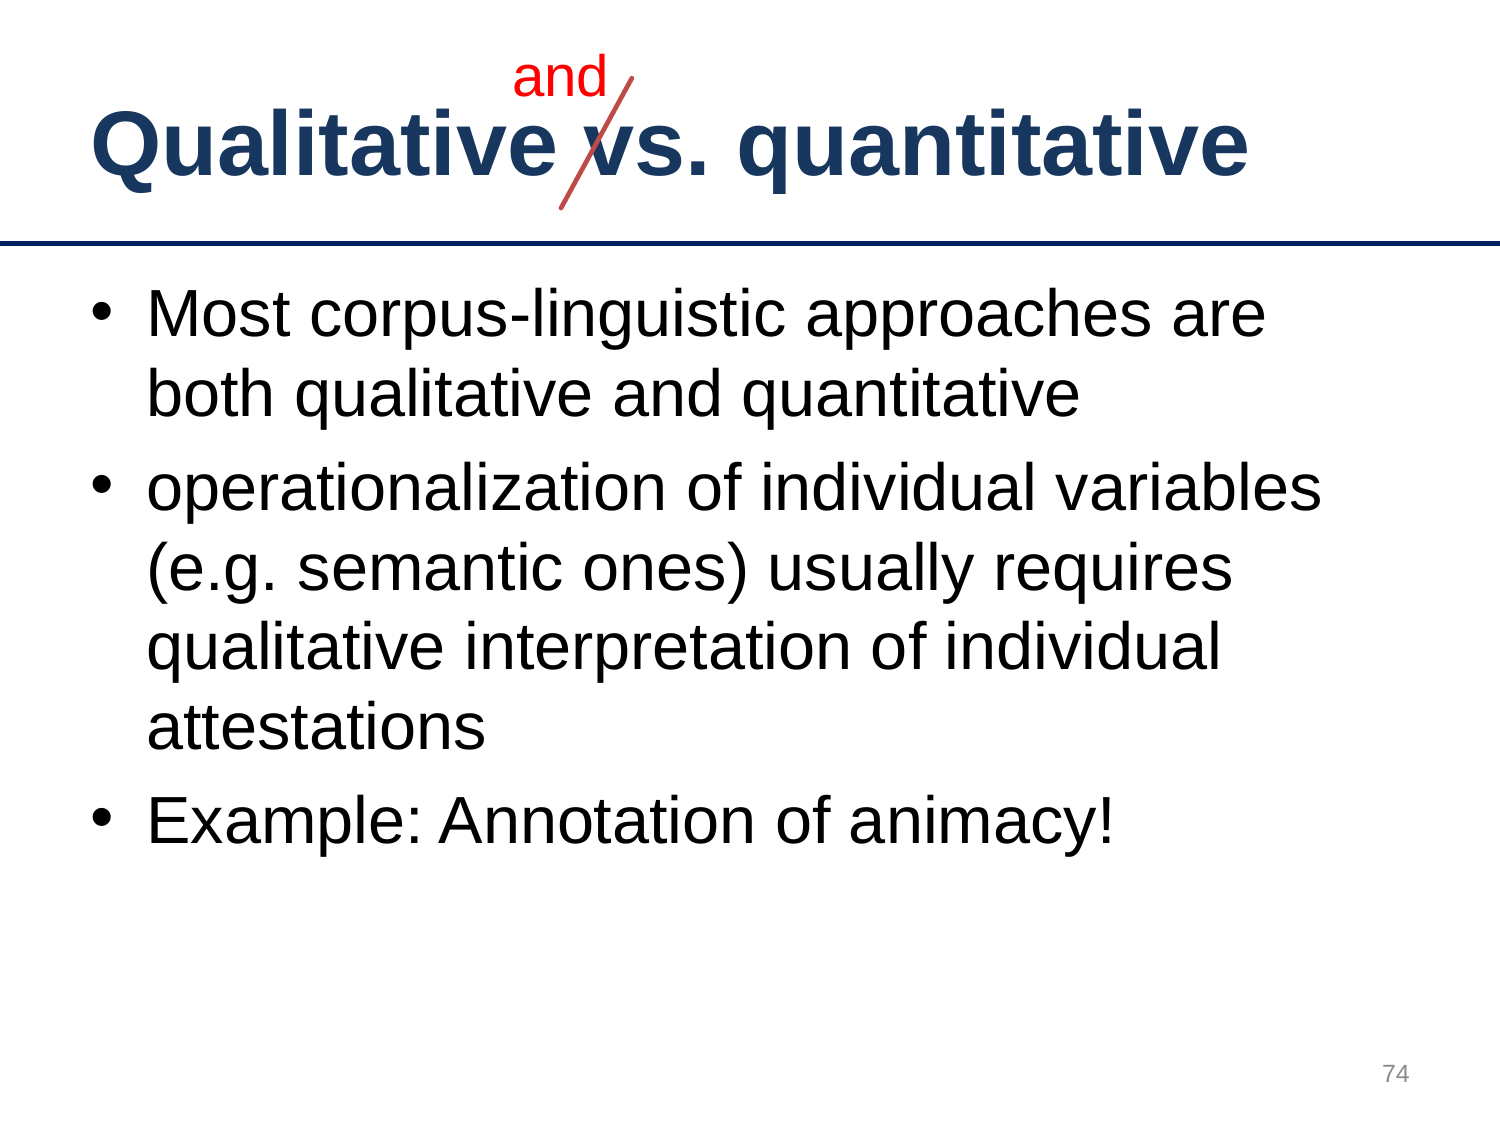

and
# Qualitative vs. quantitative
Most corpus-linguistic approaches are both qualitative and quantitative
operationalization of individual variables (e.g. semantic ones) usually requires qualitative interpretation of individual attestations
Example: Annotation of animacy!
74